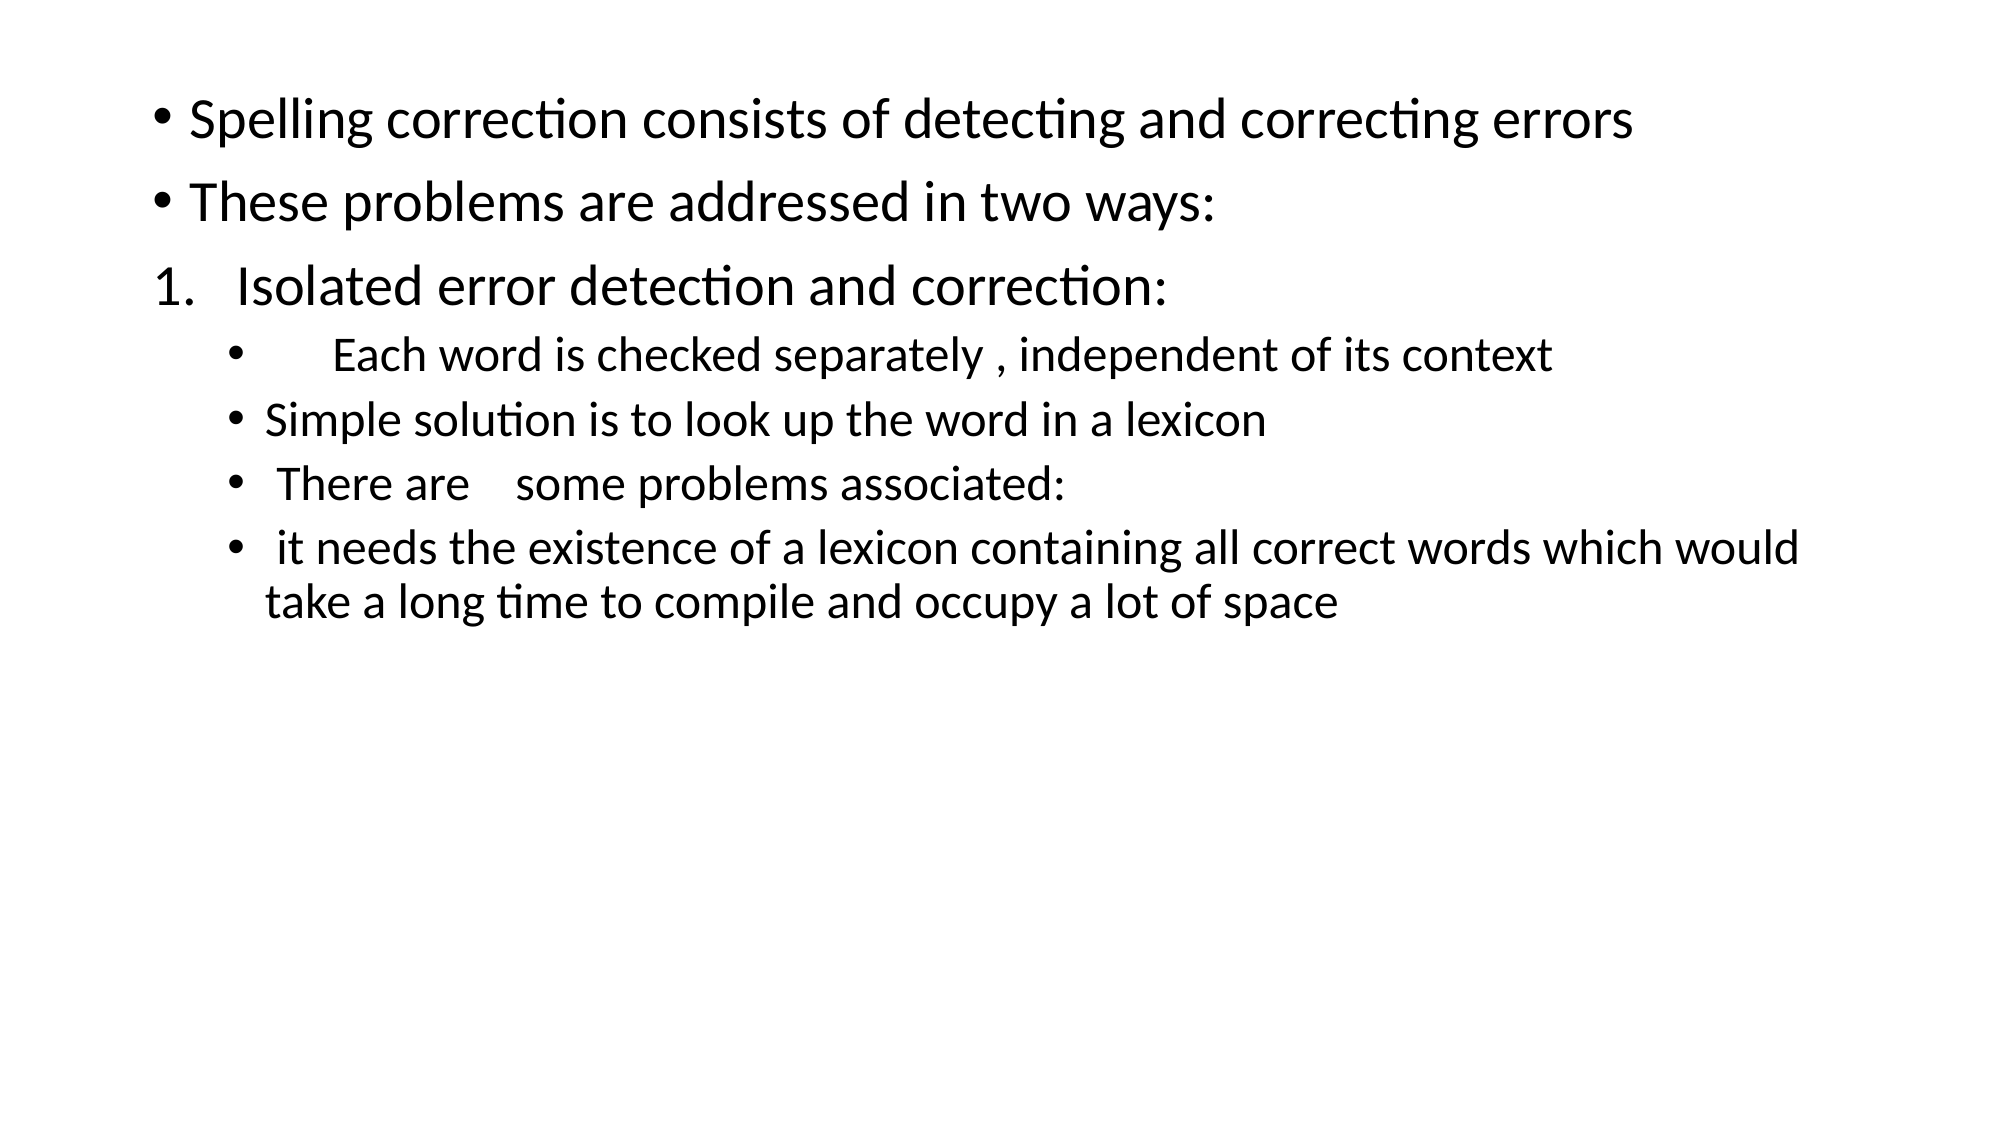

Spelling correction consists of detecting and correcting errors
These problems are addressed in two ways:
Isolated error detection and correction:
      Each word is checked separately , independent of its context
Simple solution is to look up the word in a lexicon
 There are    some problems associated:
 it needs the existence of a lexicon containing all correct words which would take a long time to compile and occupy a lot of space